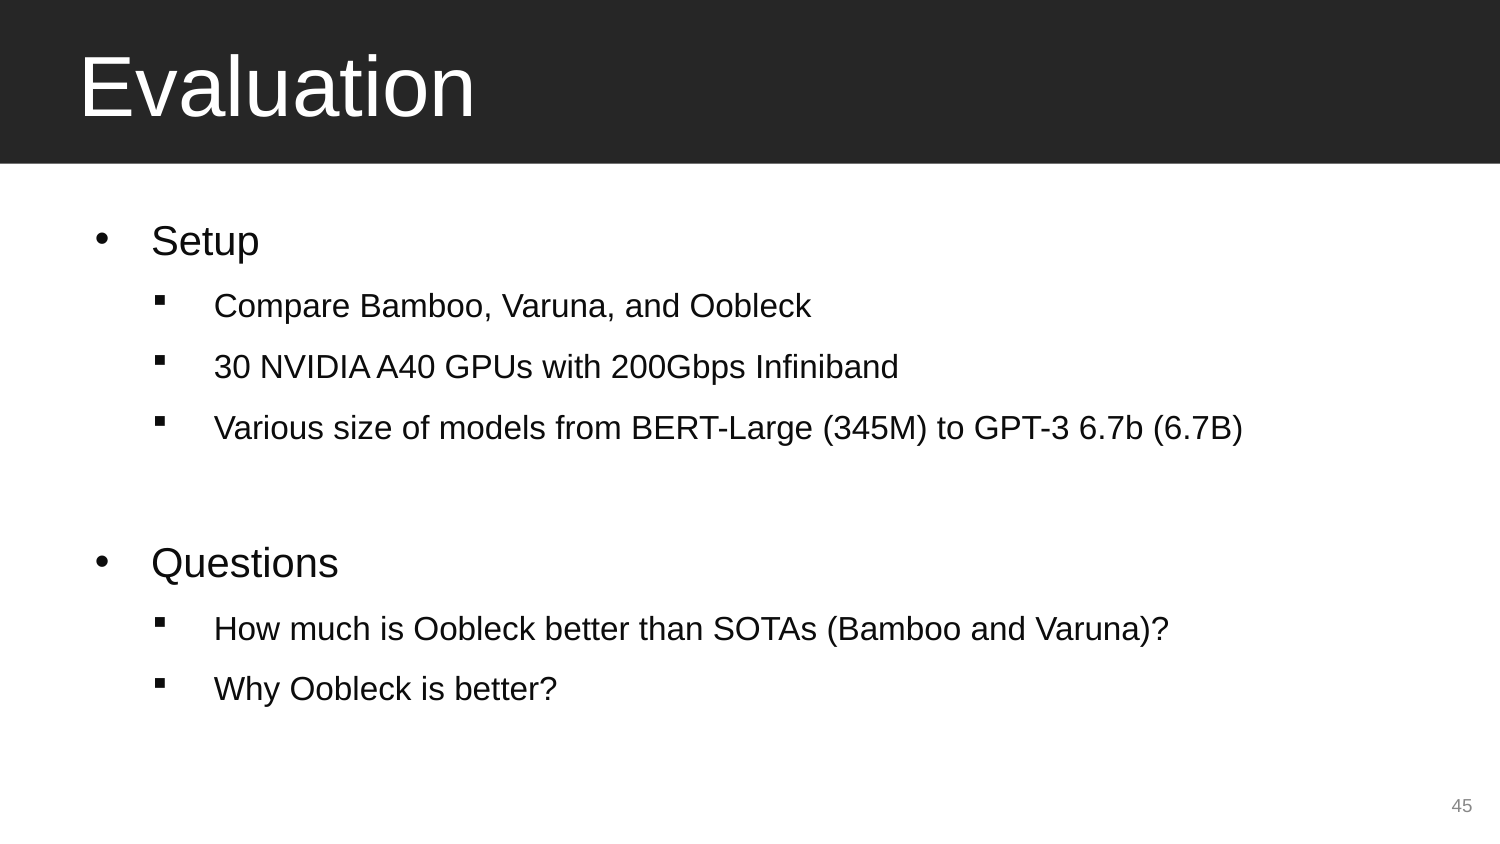

# Evaluation
Setup
Compare Bamboo, Varuna, and Oobleck
30 NVIDIA A40 GPUs with 200Gbps Infiniband
Various size of models from BERT-Large (345M) to GPT-3 6.7b (6.7B)

Questions
How much is Oobleck better than SOTAs (Bamboo and Varuna)?
Why Oobleck is better?
45